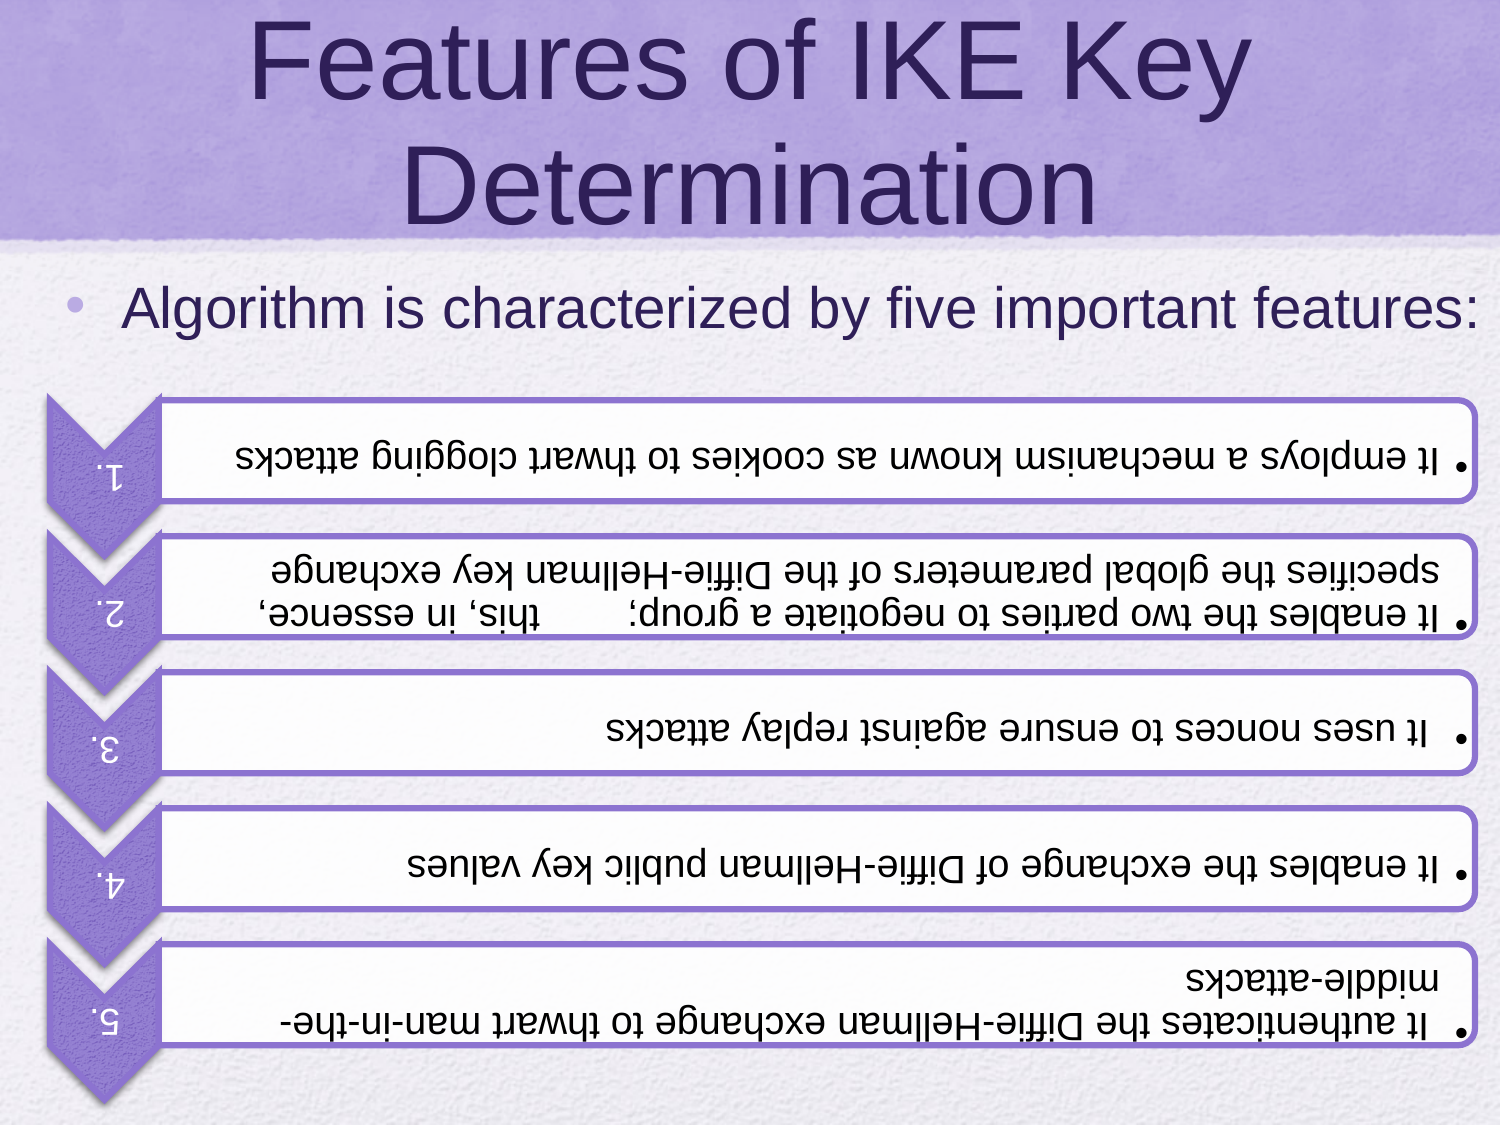

# Features of IKE Key Determination
Algorithm is characterized by five important features:
1.
It employs a mechanism known as cookies to thwart clogging attacks
2.
It enables the two parties to negotiate a group; 	this, in essence, specifies the global parameters of the Diffie-Hellman key exchange
3.
 It uses nonces to ensure against replay attacks
4.
It enables the exchange of Diffie-Hellman public key values
5.
 It authenticates the Diffie-Hellman exchange to thwart man-in-the-middle-attacks